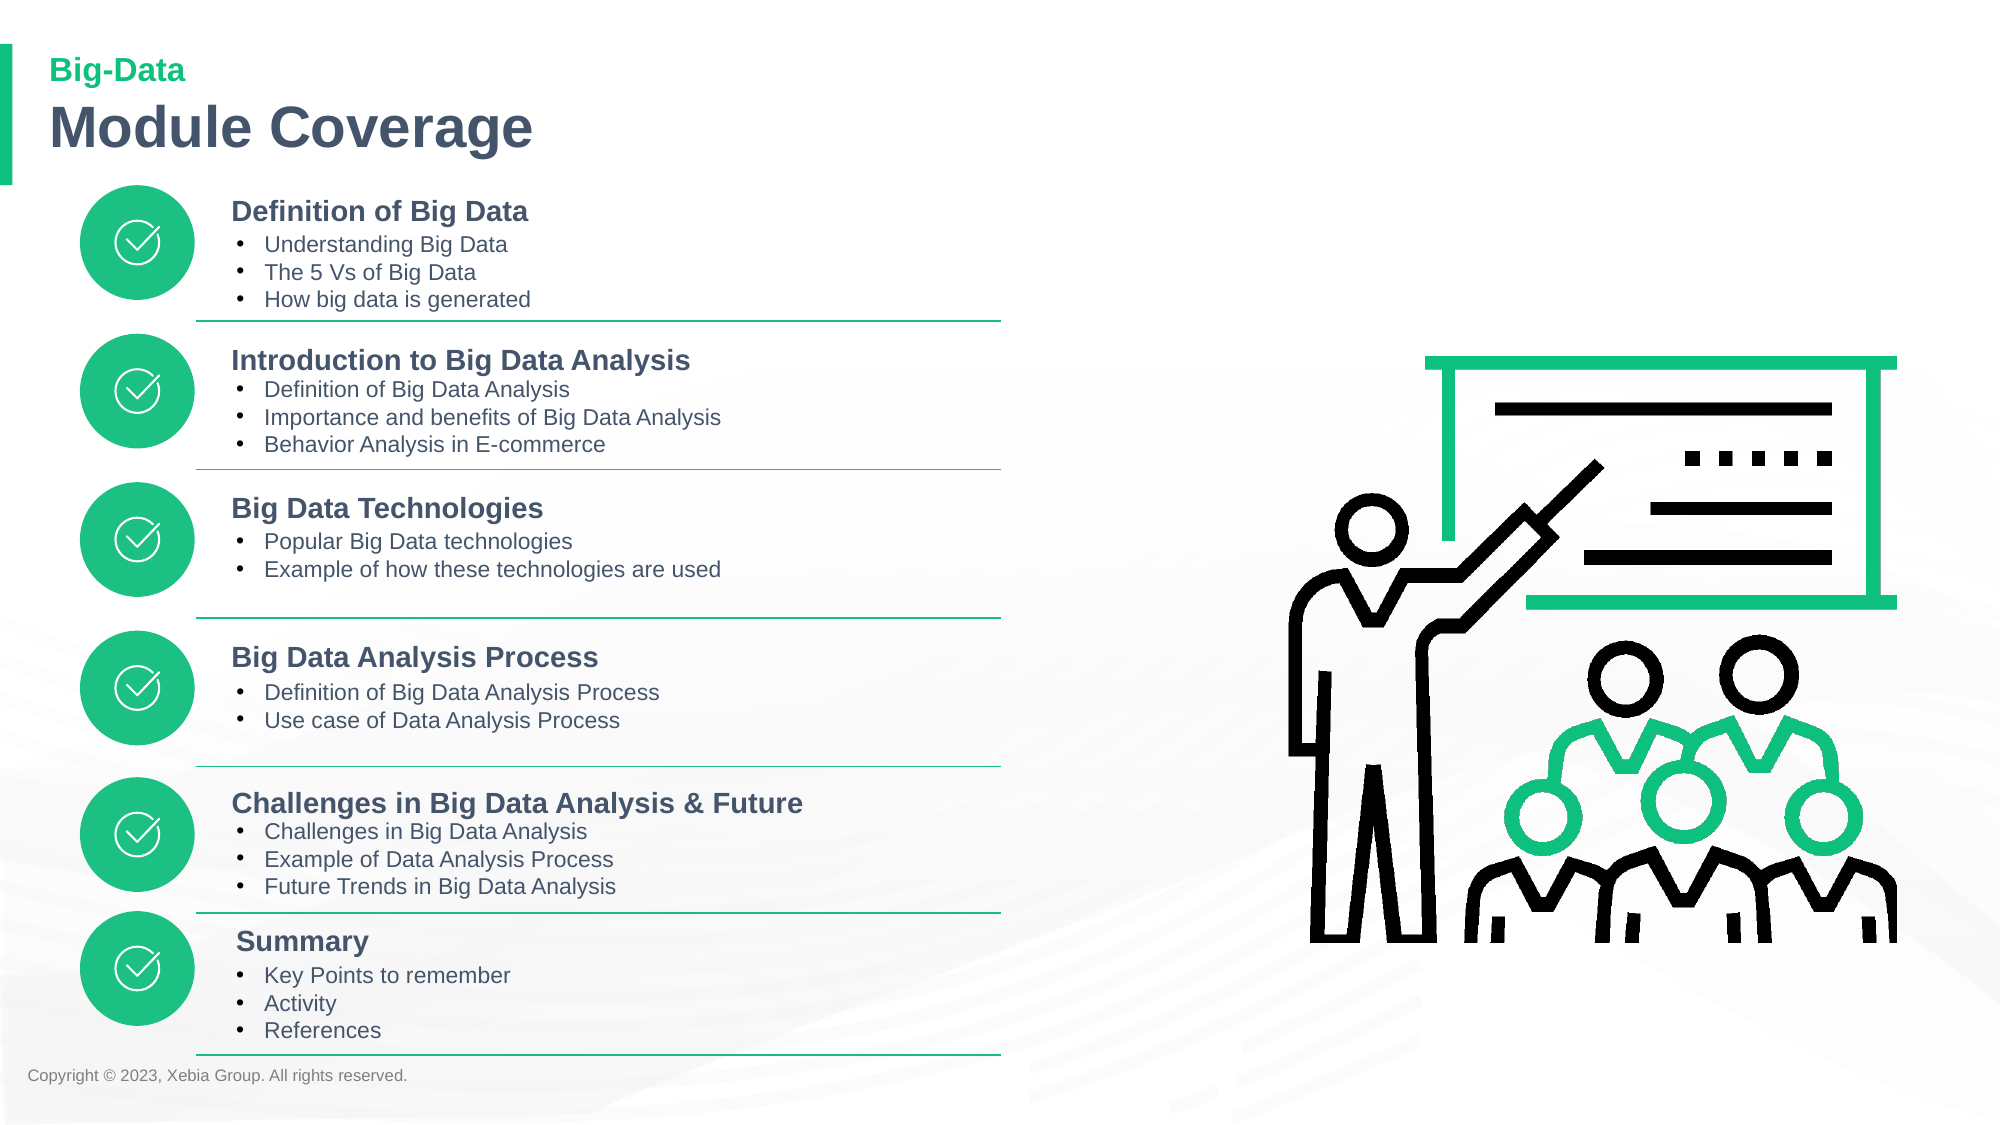

# Module Coverage
Definition of Big Data
Understanding Big Data
The 5 Vs of Big Data
How big data is generated

Introduction to Big Data Analysis
Definition of Big Data Analysis
Importance and benefits of Big Data Analysis
Behavior Analysis in E-commerce

Big Data Technologies
Popular Big Data technologies
Example of how these technologies are used
Big Data Analysis Process
Definition of Big Data Analysis Process
Use case of Data Analysis Process
Challenges in Big Data Analysis & Future
Challenges in Big Data Analysis
Example of Data Analysis Process
Future Trends in Big Data Analysis
Summary
Key Points to remember
Activity
References